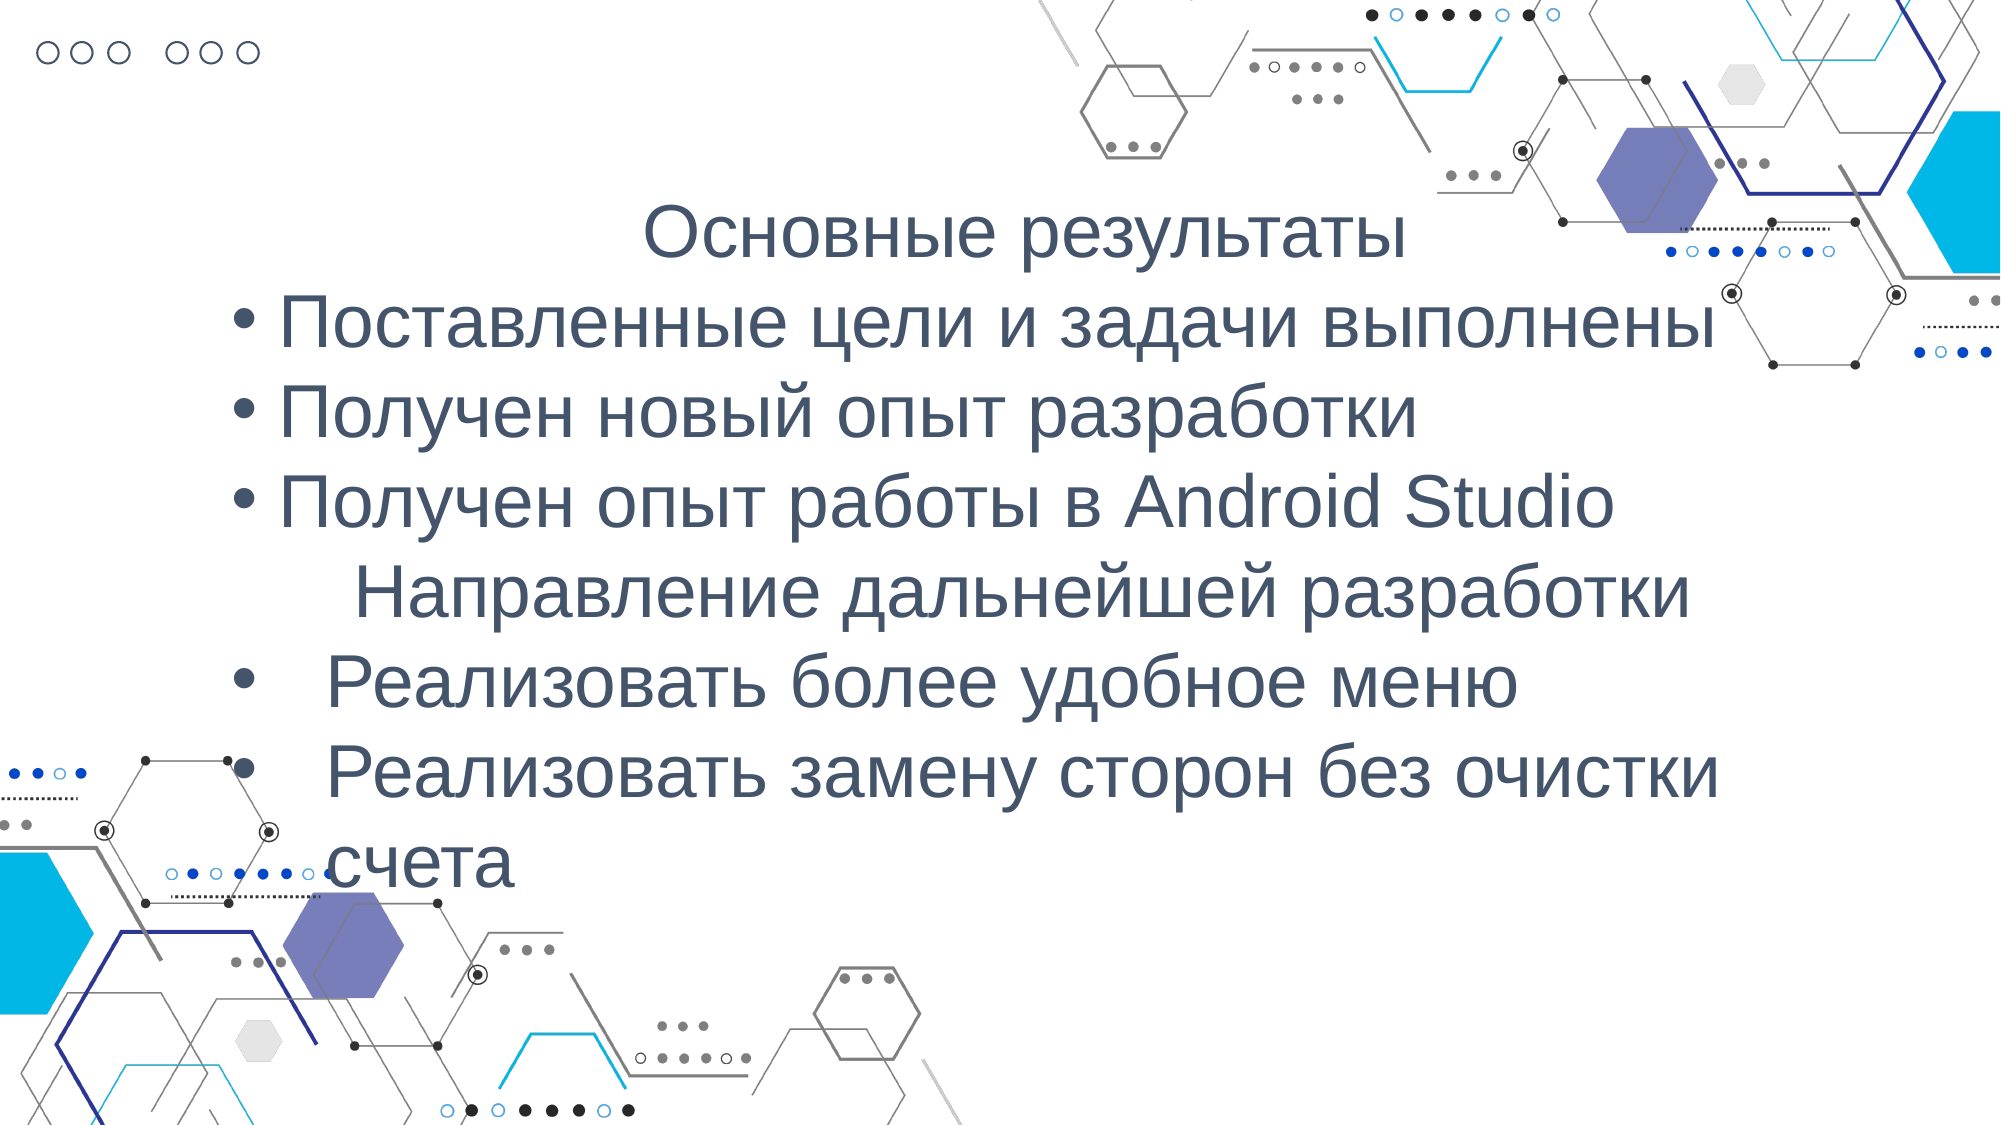

Основные результаты
Поставленные цели и задачи выполнены
Получен новый опыт разработки
Получен опыт работы в Android Studio
Направление дальнейшей разработки
Реализовать более удобное меню
Реализовать замену сторон без очистки счета